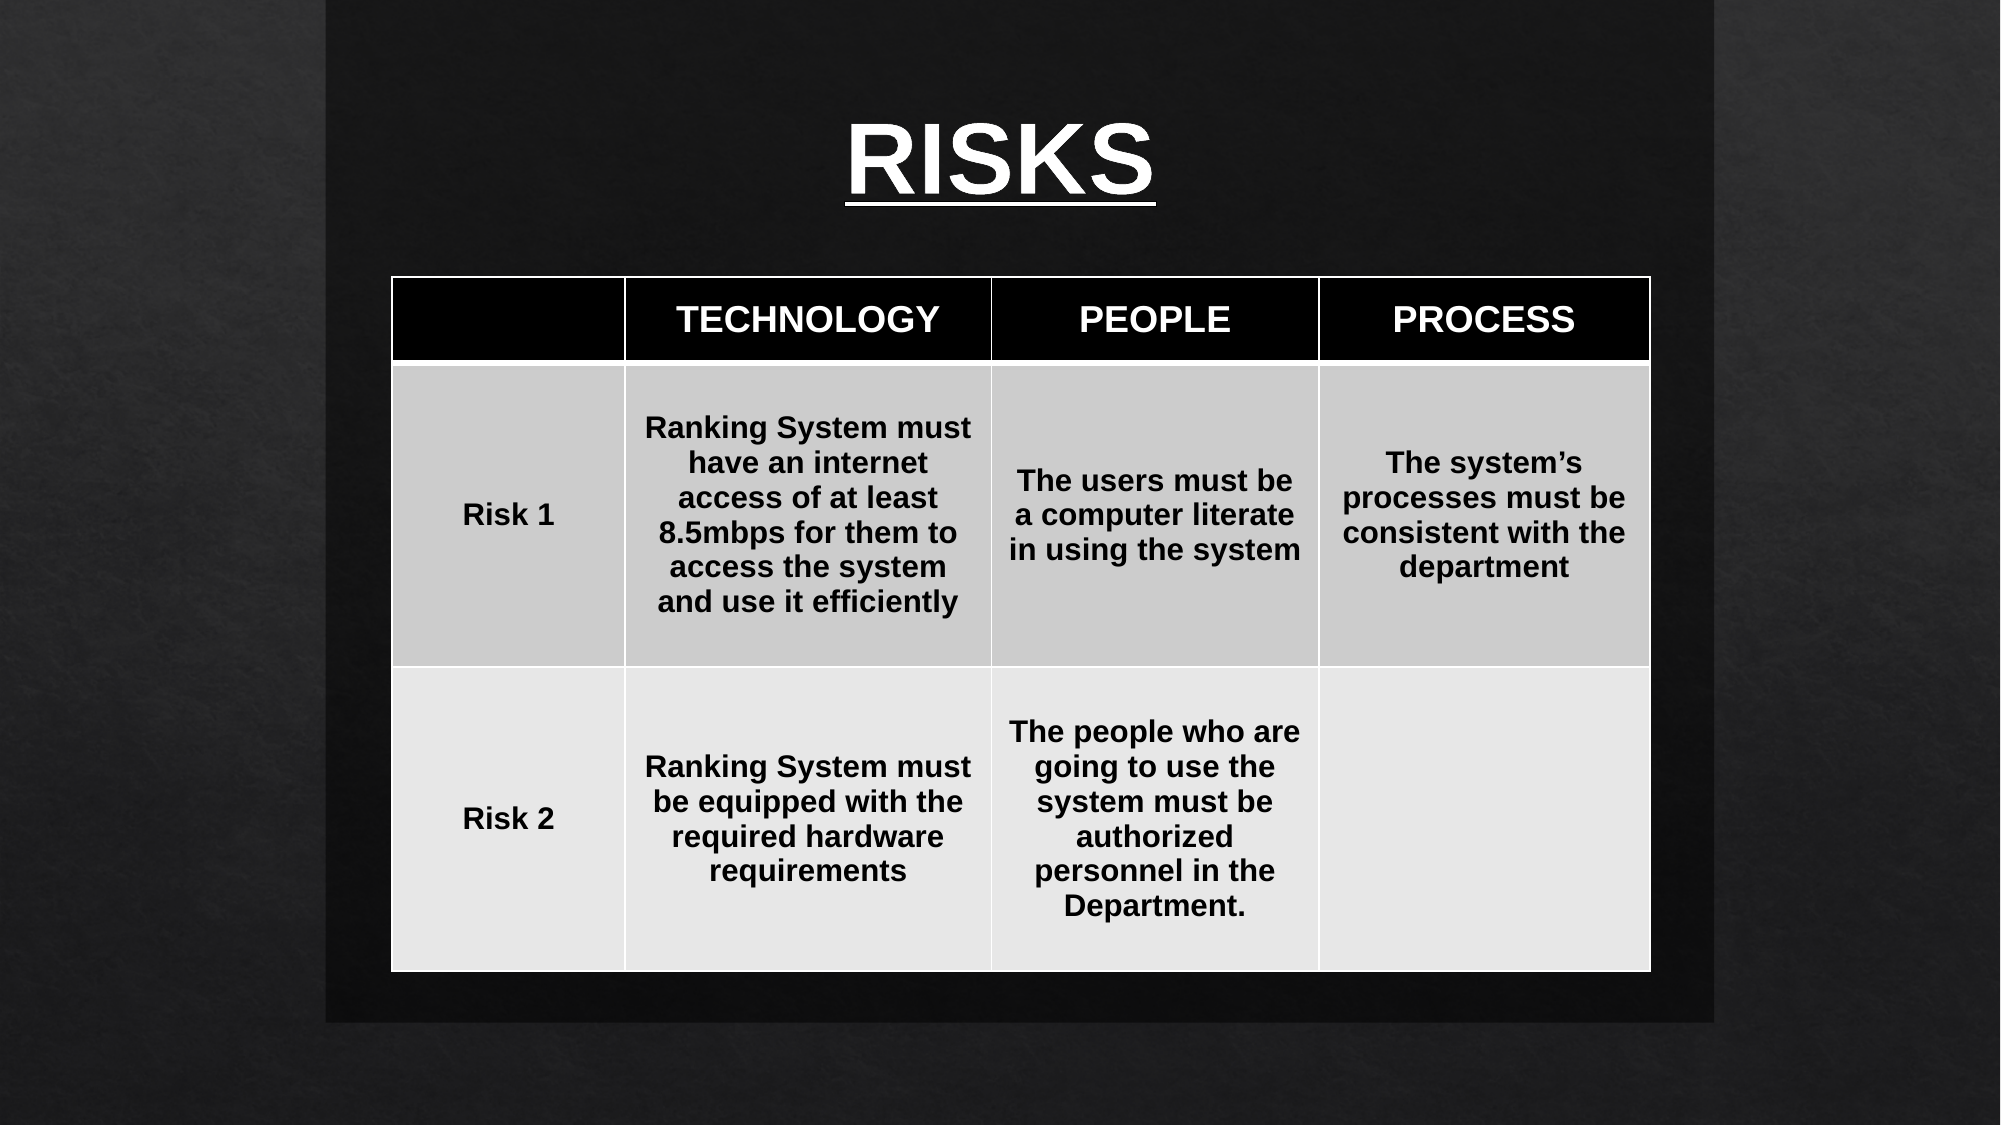

RISKS
|  | TECHNOLOGY | PEOPLE | PROCESS |
| --- | --- | --- | --- |
| Risk 1 | Ranking System must have an internet access of at least 8.5mbps for them to access the system and use it efficiently | The users must be a computer literate in using the system | The system’s processes must be consistent with the department |
| Risk 2 | Ranking System must be equipped with the required hardware requirements | The people who are going to use the system must be authorized personnel in the Department. |  |